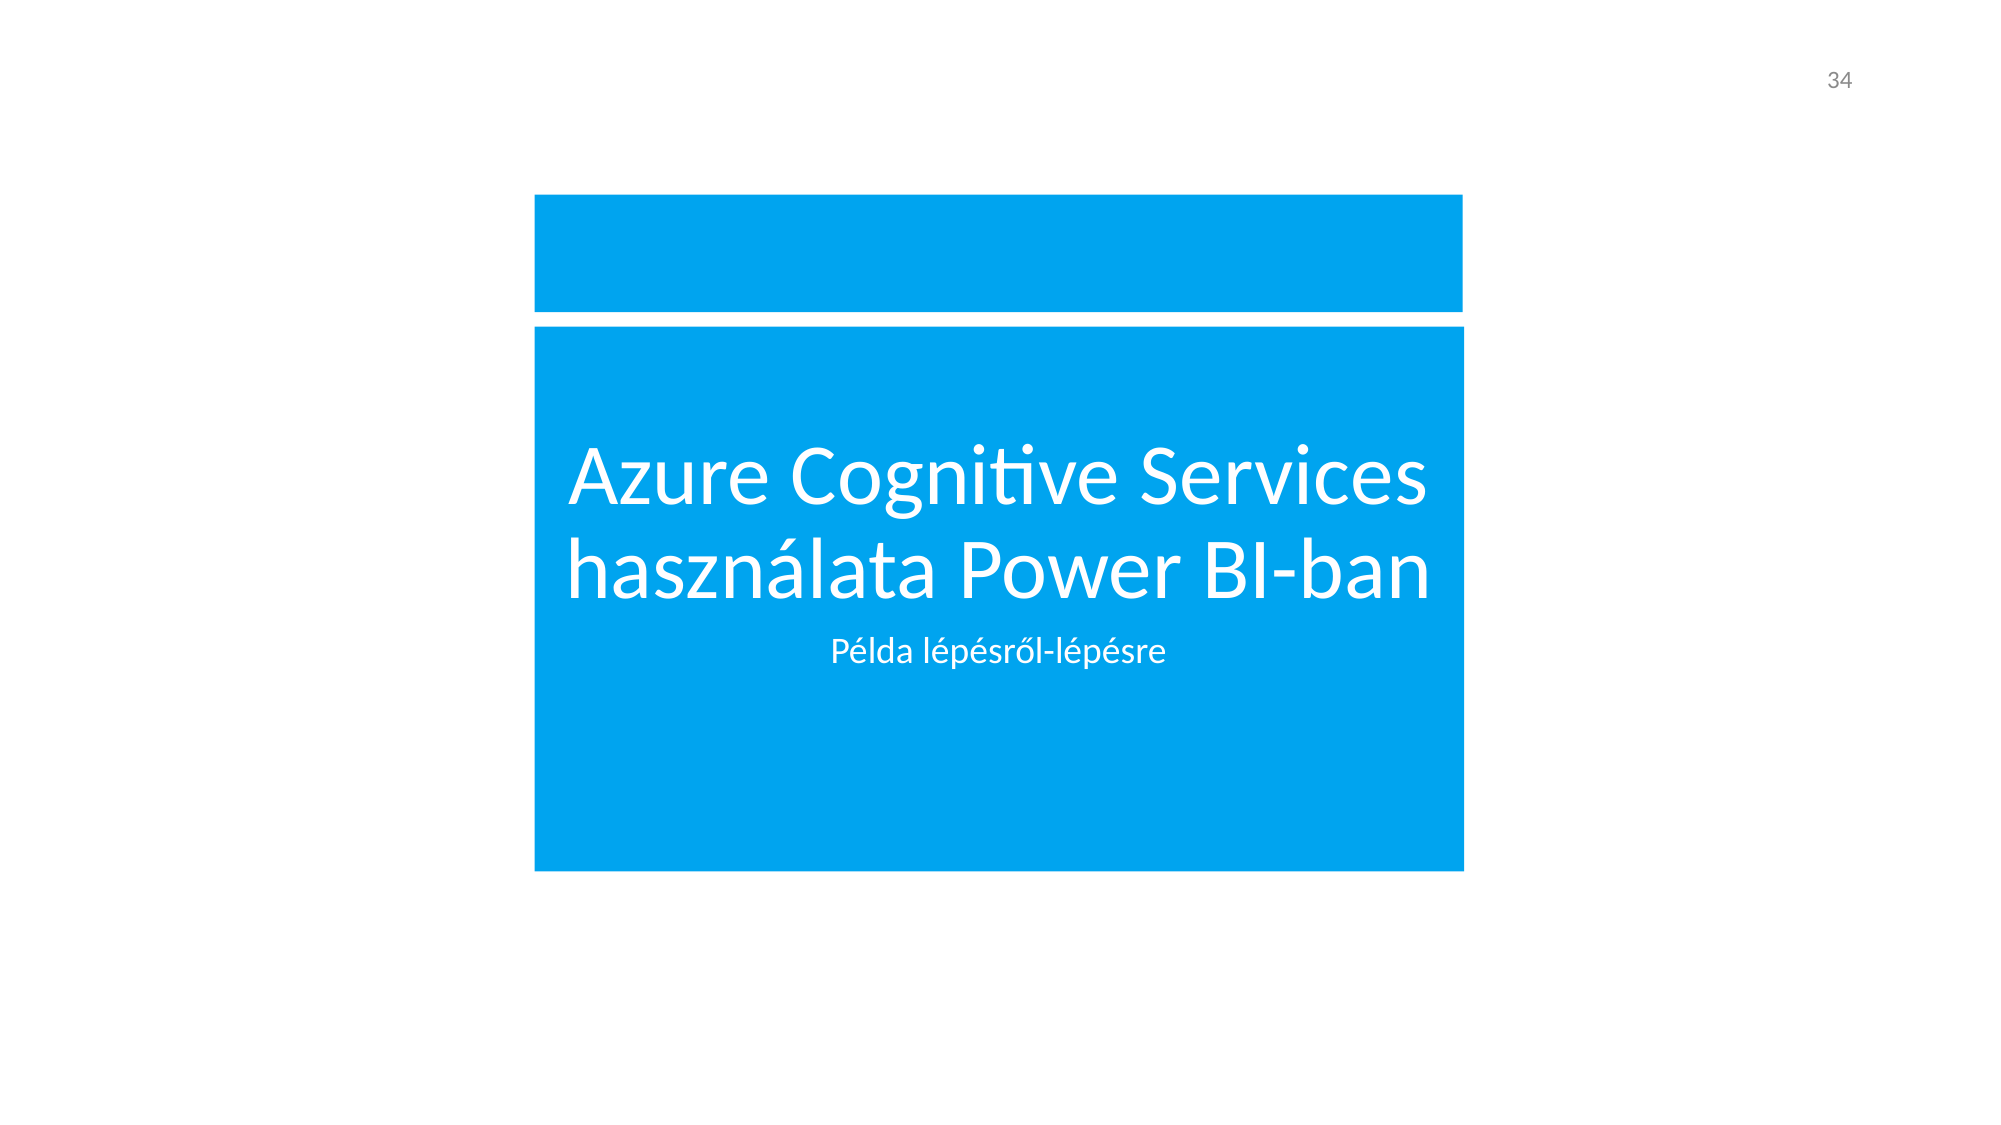

34
# Azure Cognitive Services használata Power BI-ban
Példa lépésről-lépésre